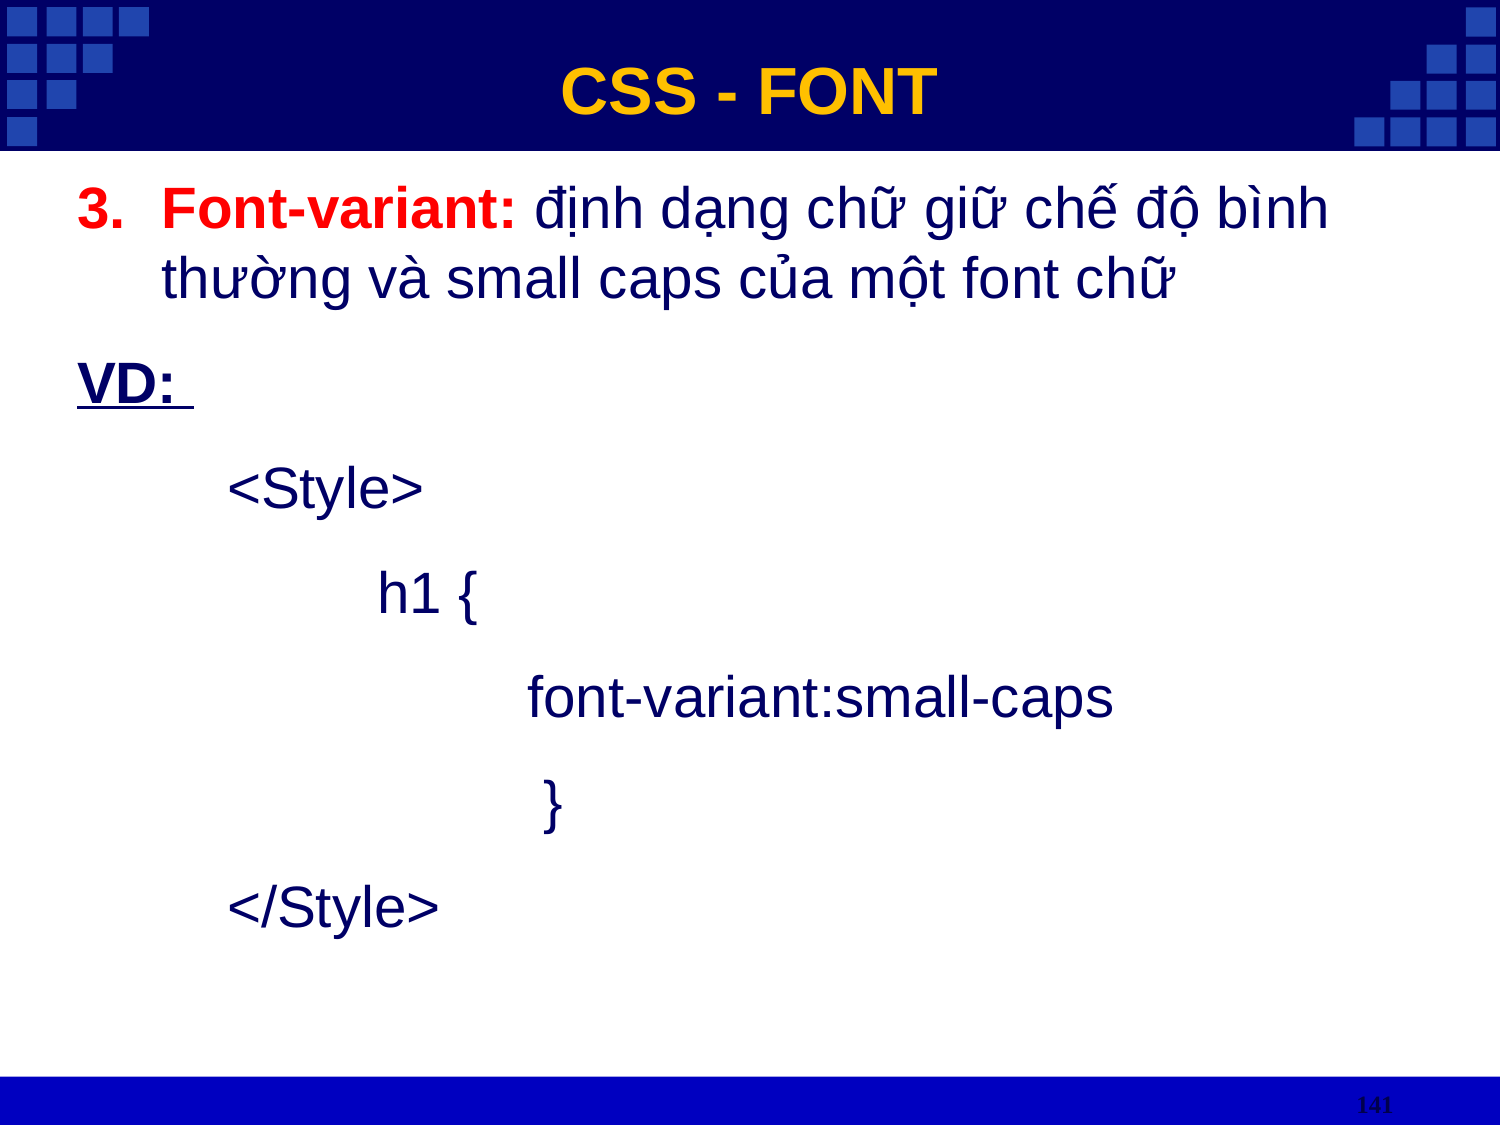

CSS - FONT
Font-variant: định dạng chữ giữ chế độ bình thường và small caps của một font chữ
VD:
	<Style>
		h1 {
         			font-variant:small-caps
     			 }
	</Style>

141